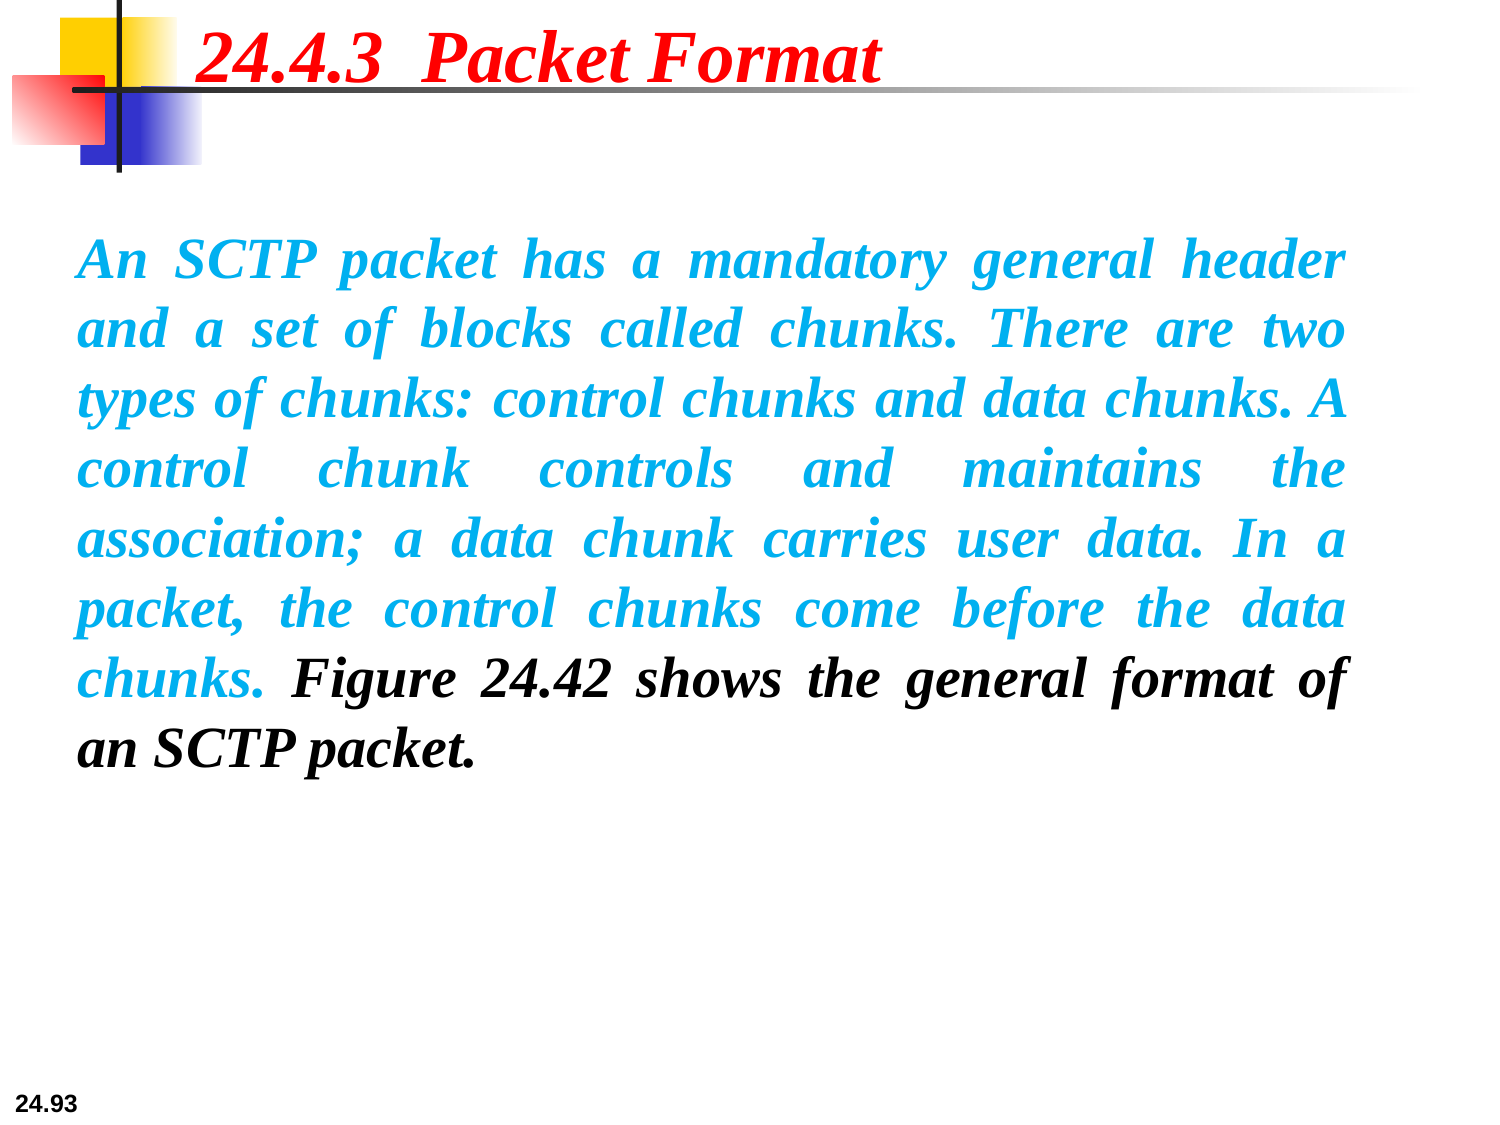

24.4.3  Packet Format

An SCTP packet has a mandatory general header and a set of blocks called chunks. There are two types of chunks: control chunks and data chunks. A control chunk controls and maintains the association; a data chunk carries user data. In a packet, the control chunks come before the data chunks. Figure 24.42 shows the general format of an SCTP packet.
24.93